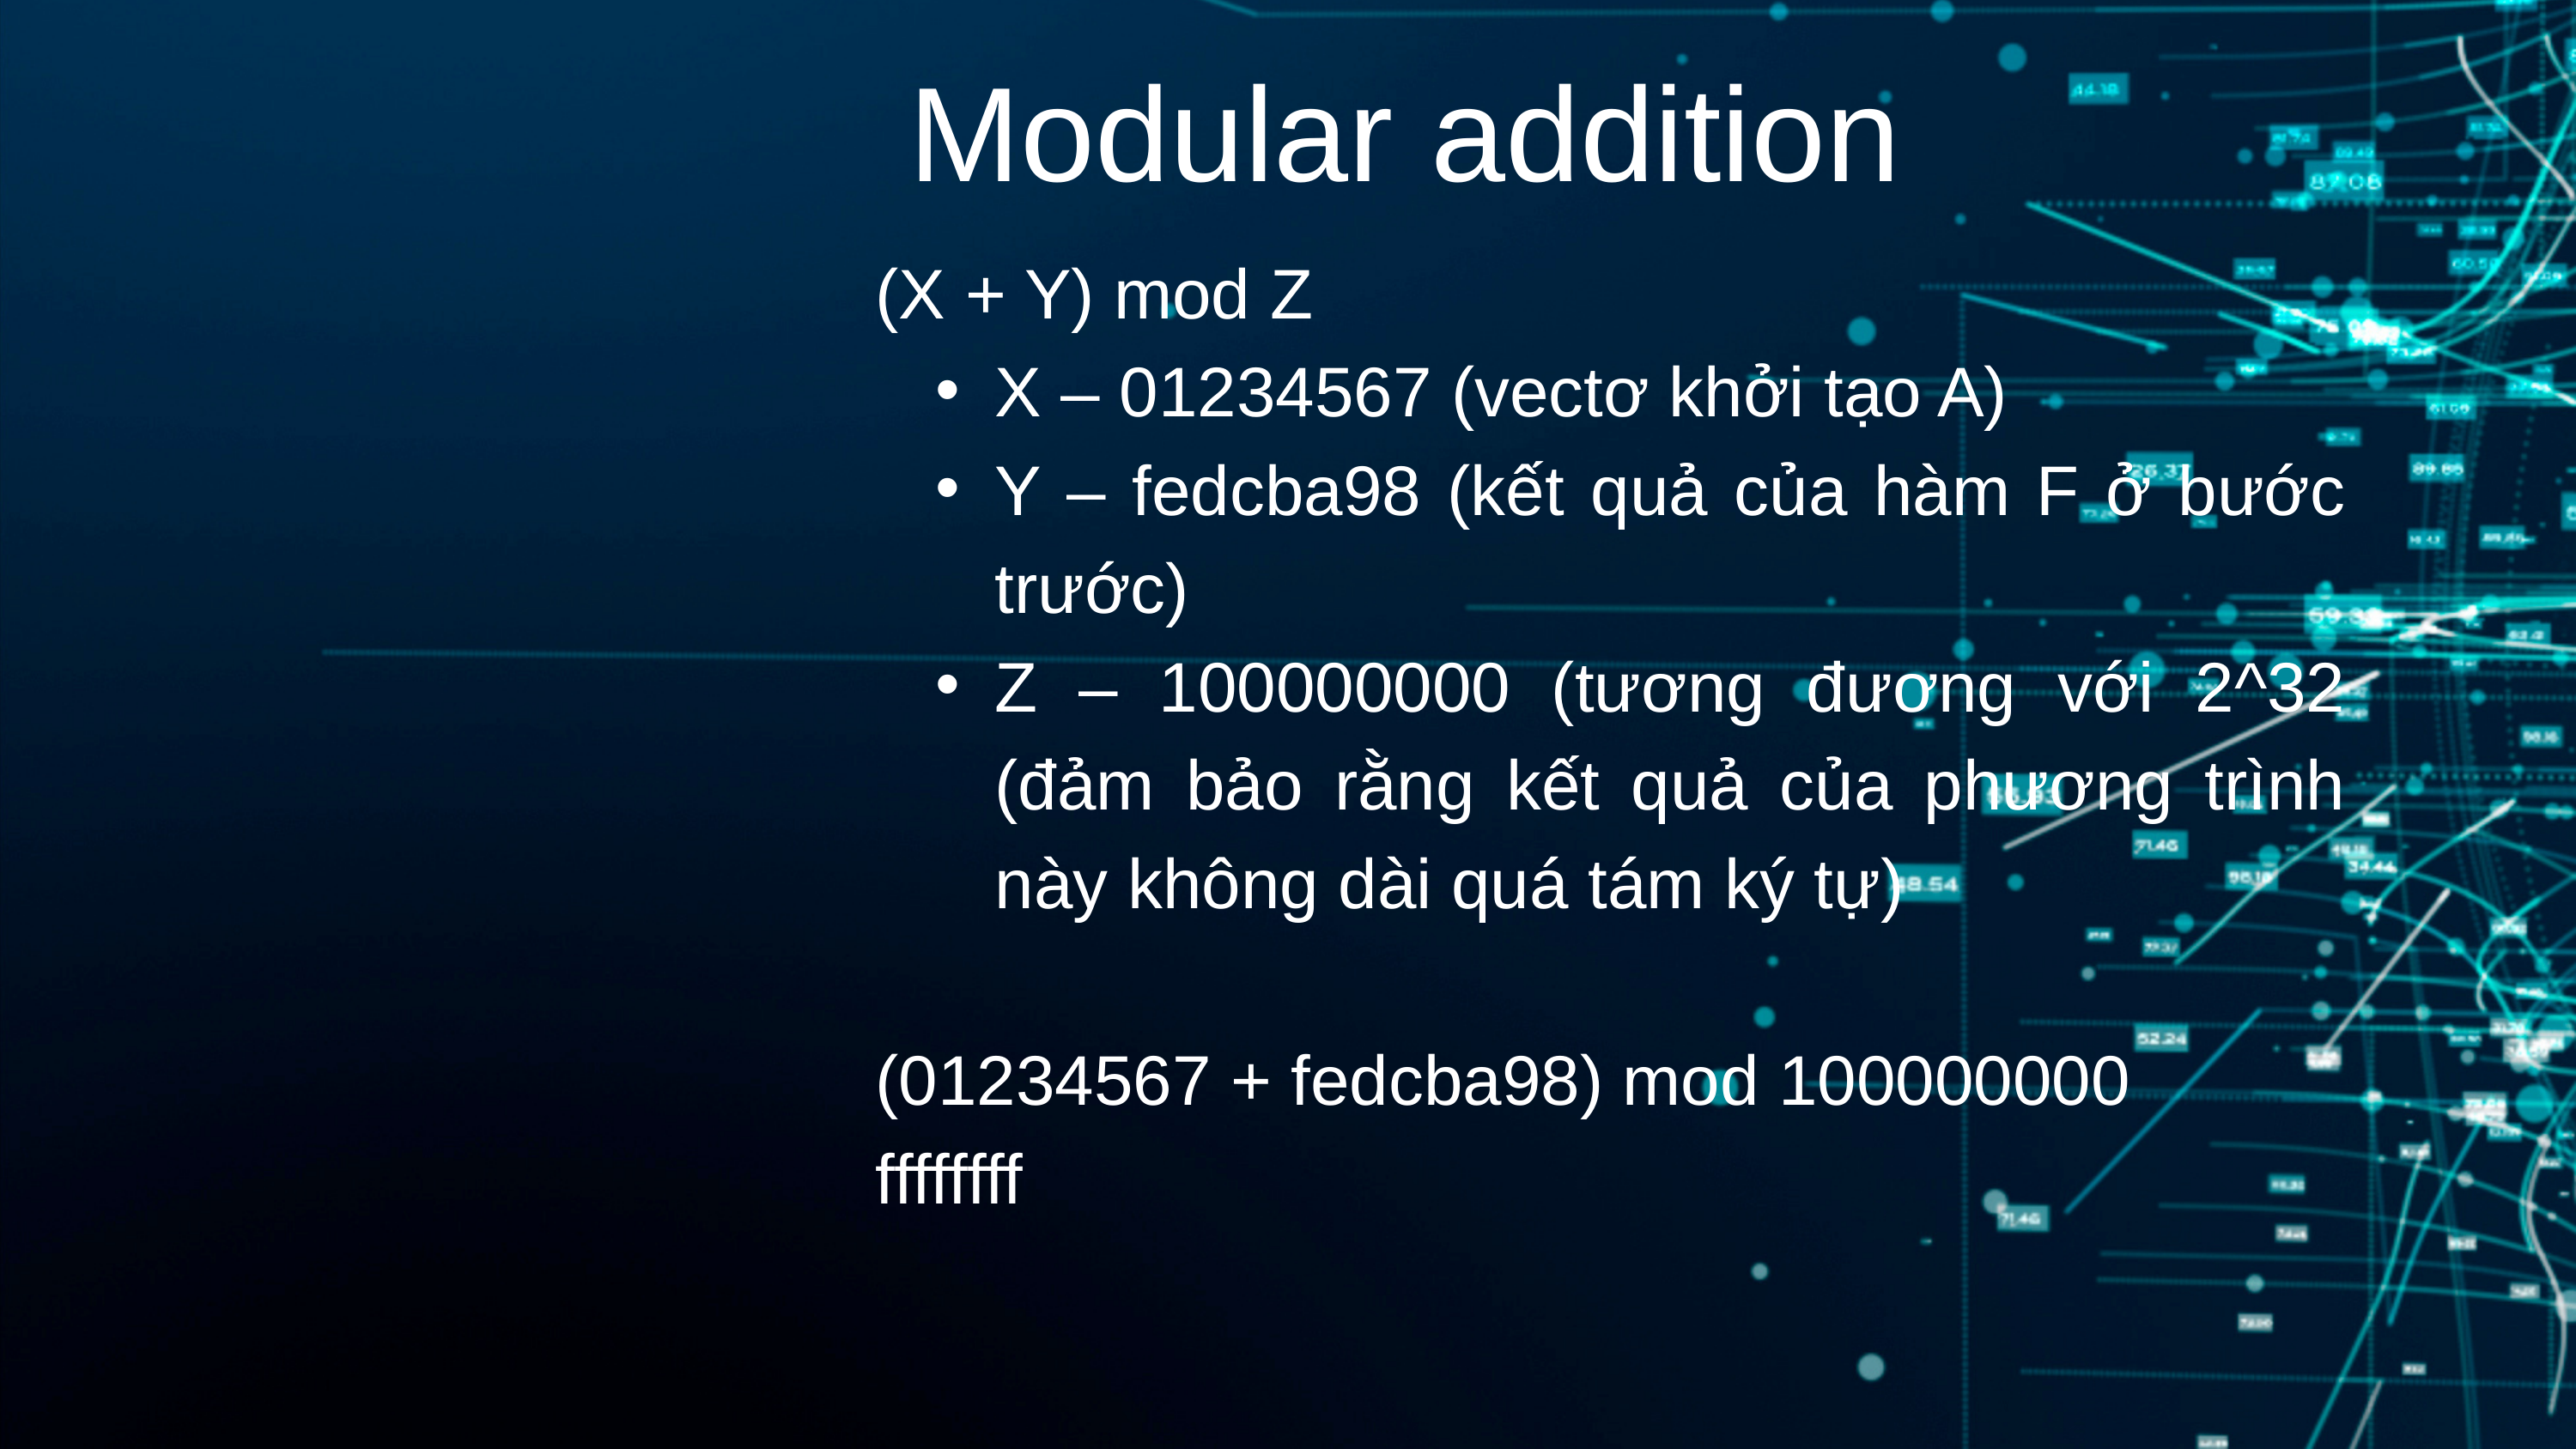

Modular addition

(X + Y) mod Z
X – 01234567 (vectơ khởi tạo A)
Y – fedcba98 (kết quả của hàm F ở bước trước)
Z – 100000000 (tương đương với 2^32 (đảm bảo rằng kết quả của phương trình này không dài quá tám ký tự)

(01234567 + fedcba98) mod 100000000
ffffffff